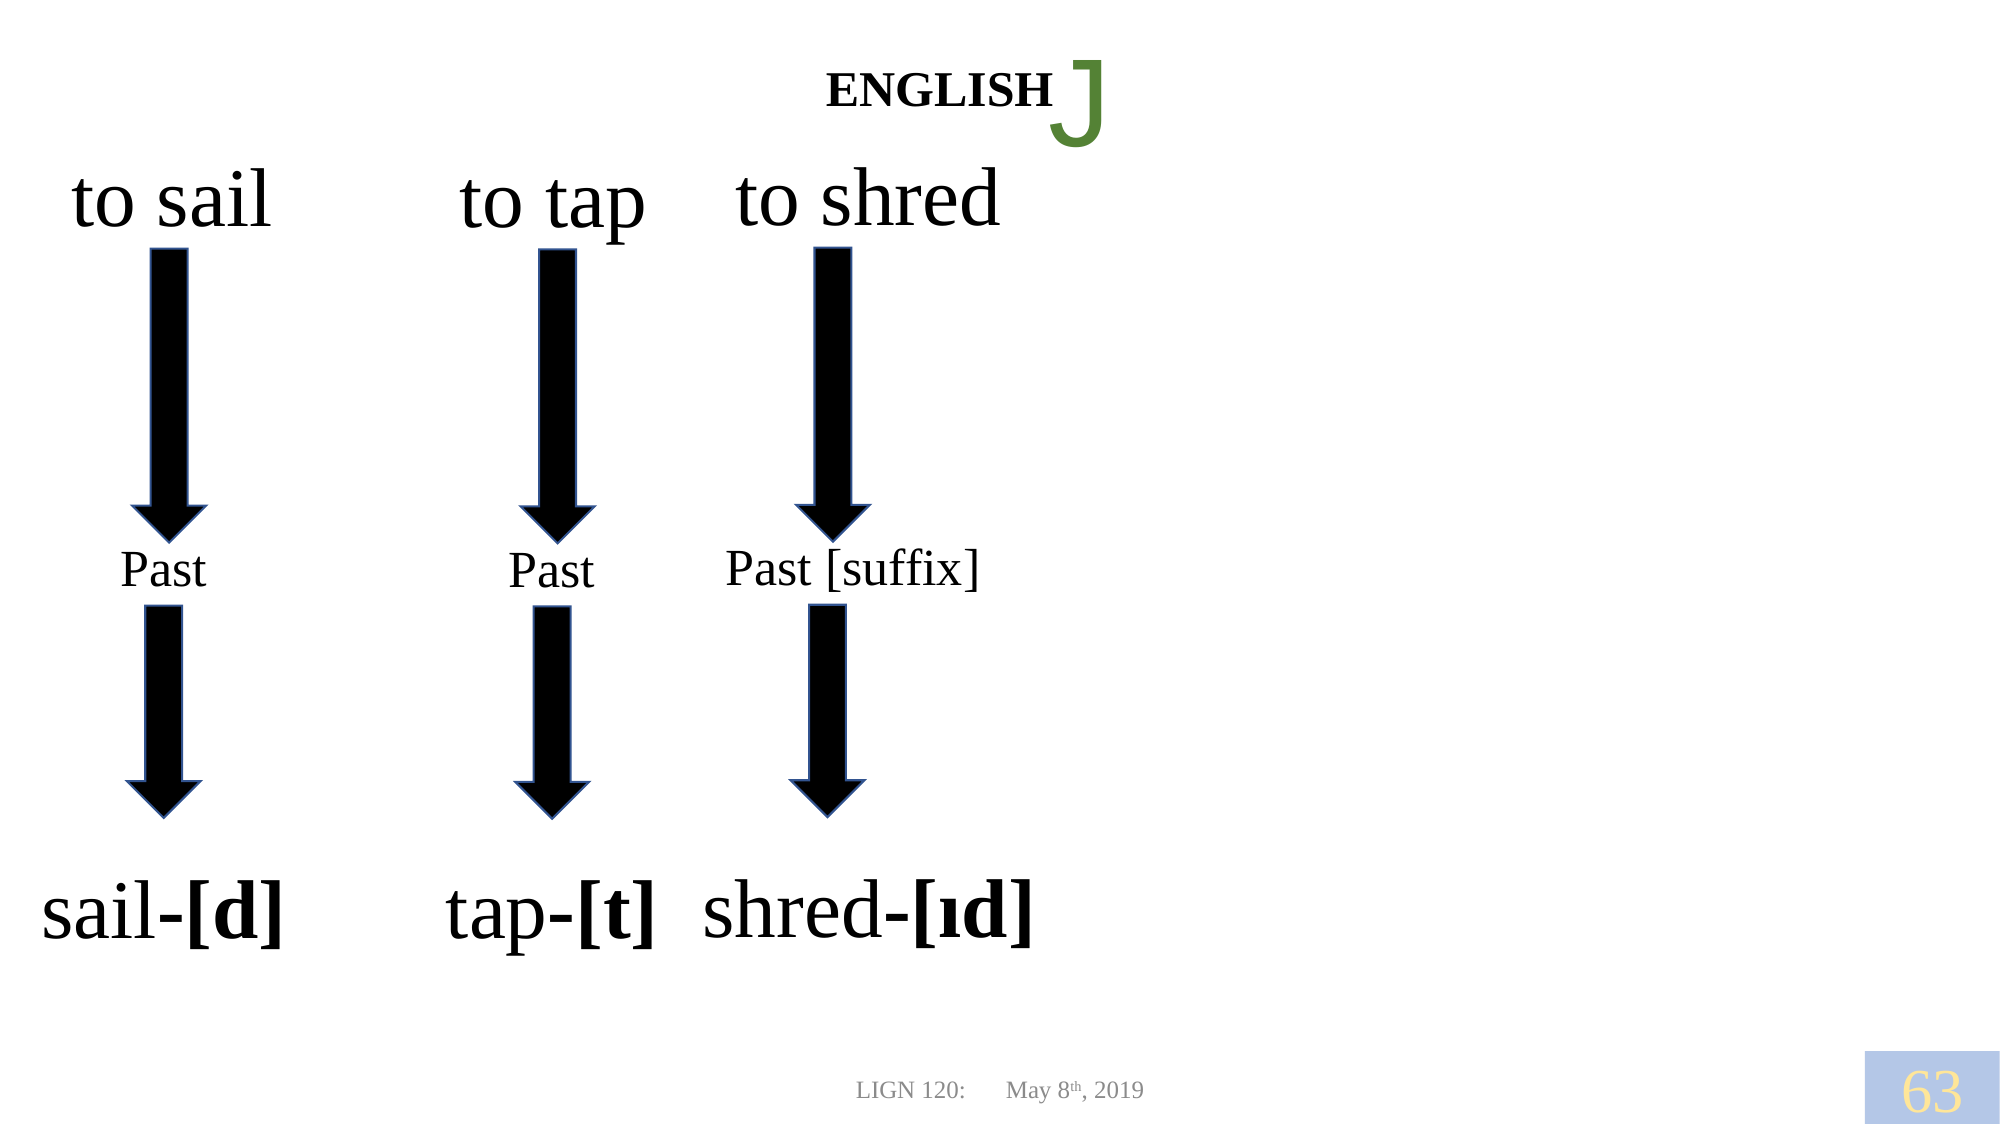

ENGLISH
J
to shred
to sail
to tap

Past [suffix]
Past
Past

shred-[ıd]
sail-[d]
tap-[t]
63
LIGN 120:	May 8th, 2019